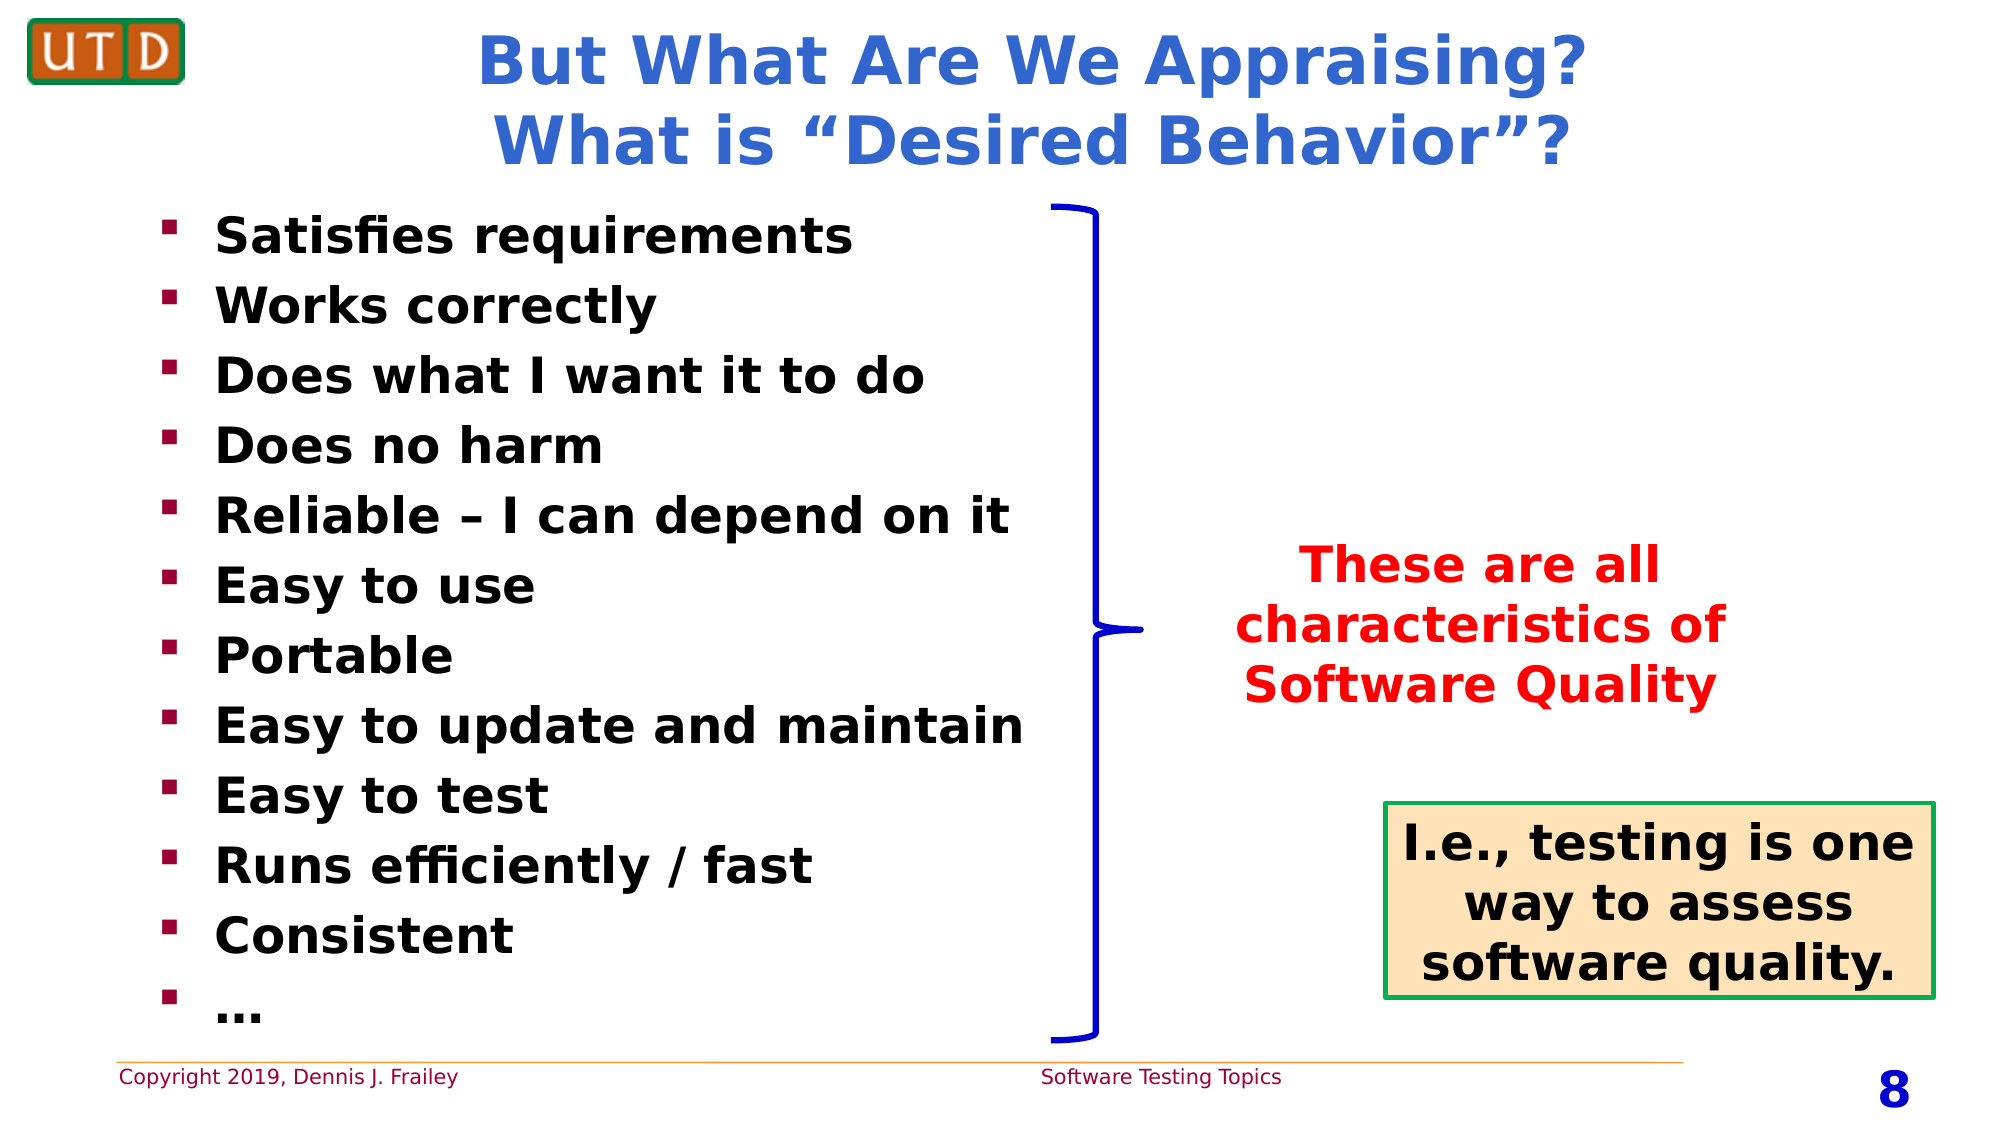

# But What Are We Appraising? What is “Desired Behavior”?
Satisfies requirements
Works correctly
Does what I want it to do
Does no harm
Reliable – I can depend on it
Easy to use
Portable
Easy to update and maintain
Easy to test
Runs efficiently / fast
Consistent
…

These are all characteristics of Software Quality
I.e., testing is one way to assess software quality.